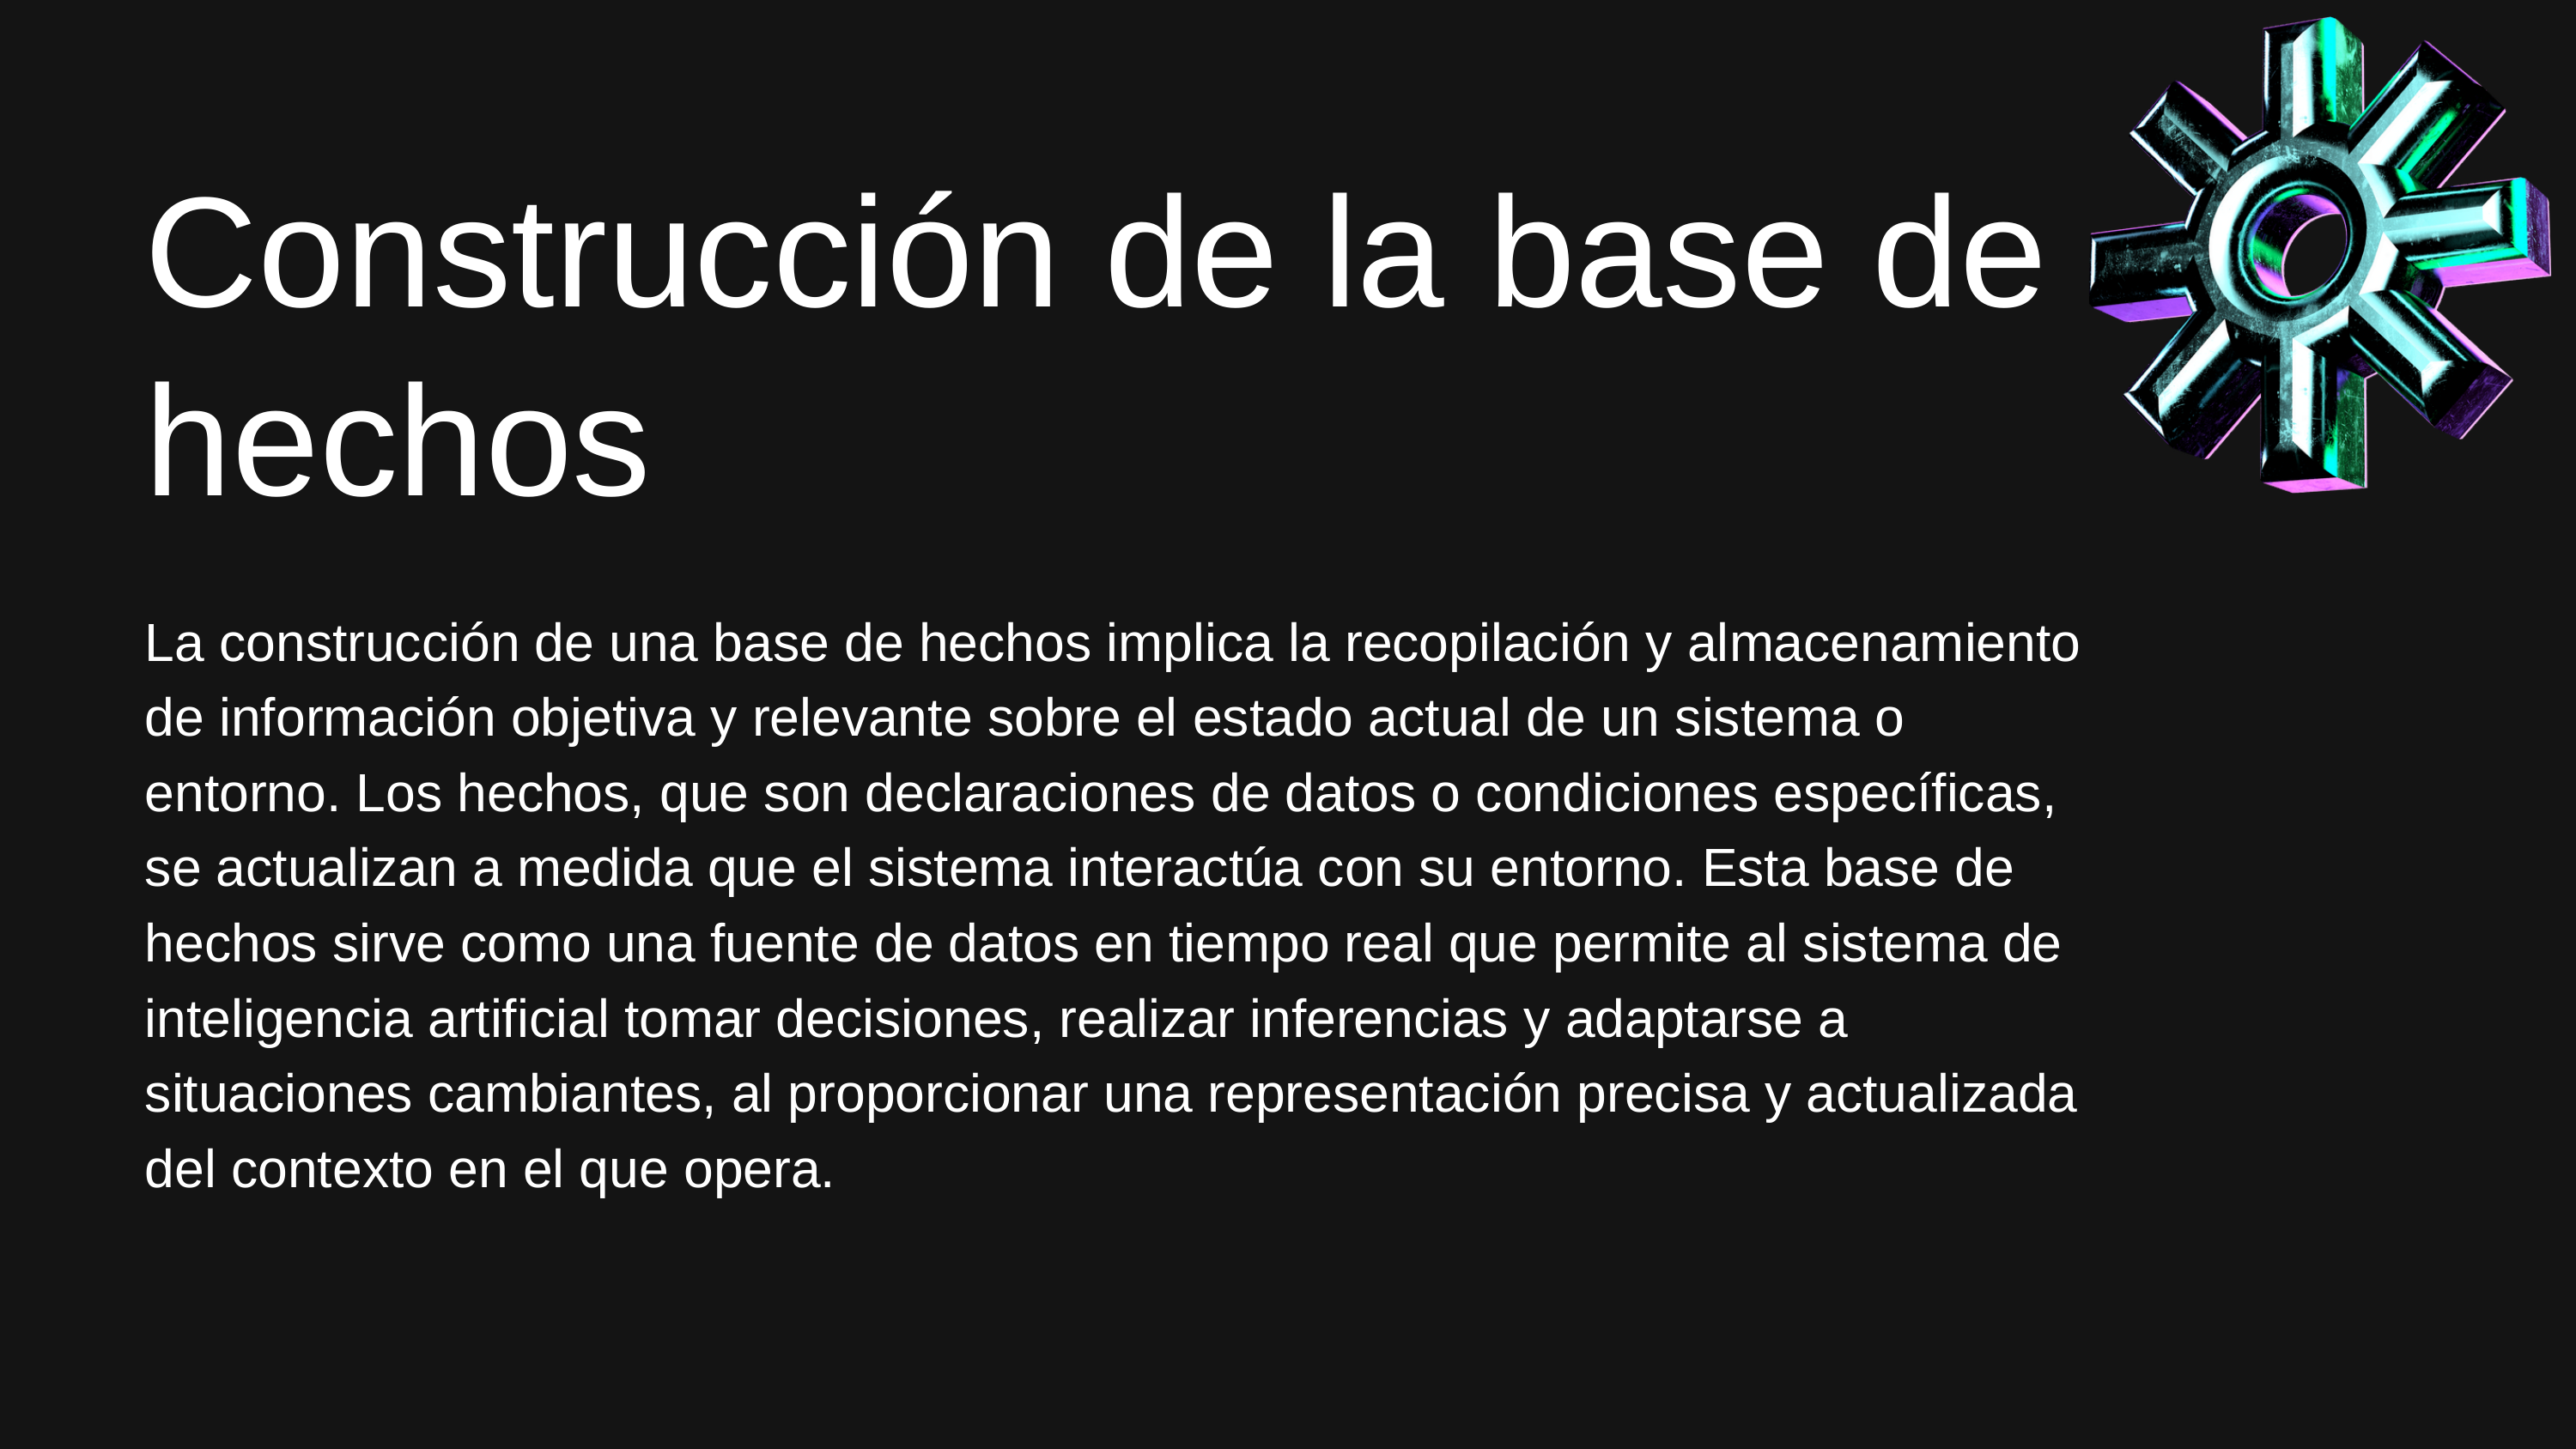

Construcción de la base de hechos
La construcción de una base de hechos implica la recopilación y almacenamiento de información objetiva y relevante sobre el estado actual de un sistema o entorno. Los hechos, que son declaraciones de datos o condiciones específicas, se actualizan a medida que el sistema interactúa con su entorno. Esta base de hechos sirve como una fuente de datos en tiempo real que permite al sistema de inteligencia artificial tomar decisiones, realizar inferencias y adaptarse a situaciones cambiantes, al proporcionar una representación precisa y actualizada del contexto en el que opera.